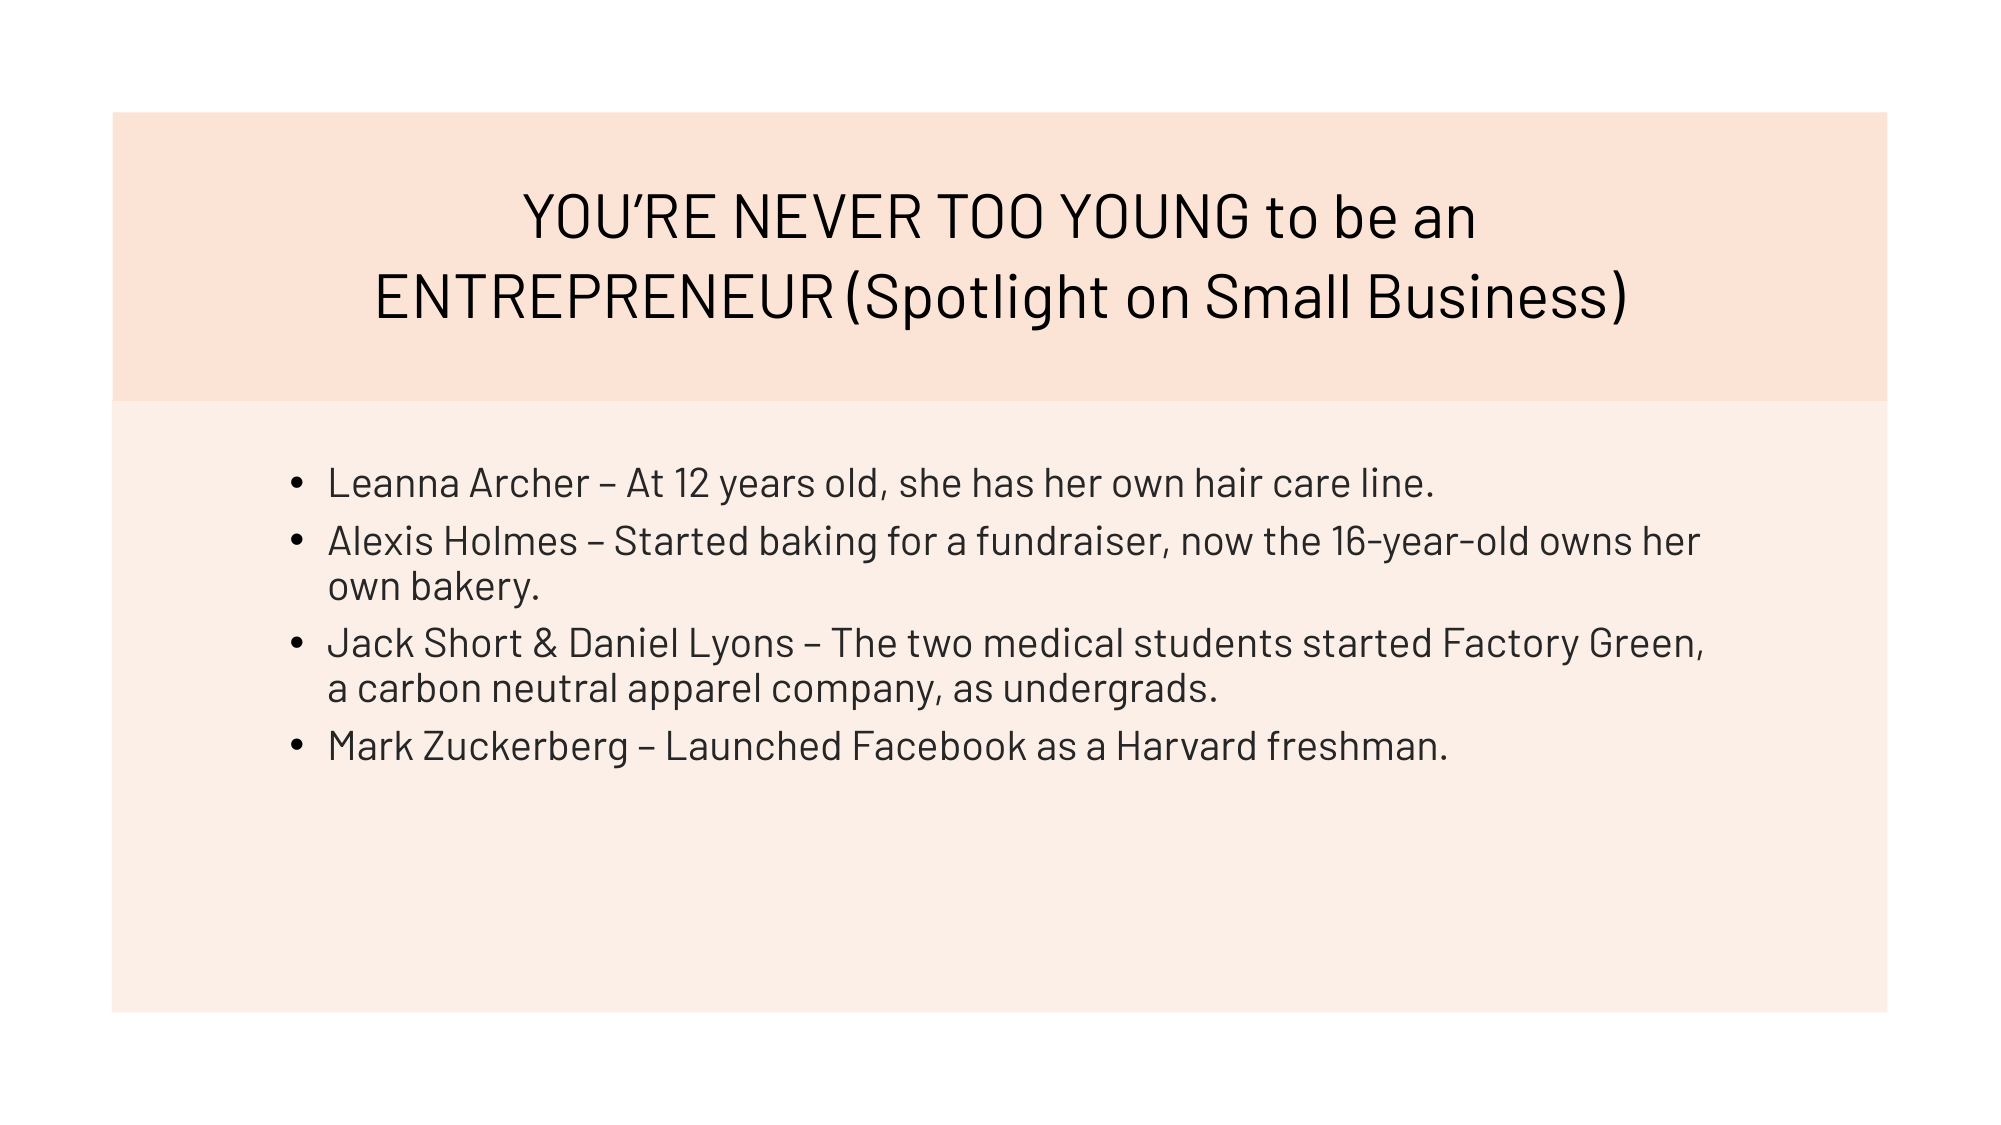

YOU’RE NEVER TOO YOUNG to be an
ENTREPRENEUR (Spotlight on Small Business)

Leanna Archer – At 12 years old, she has her own hair care line.
Alexis Holmes – Started baking for a fundraiser, now the 16-year-old owns her own bakery.
Jack Short & Daniel Lyons – The two medical students started Factory Green, a carbon neutral apparel company, as undergrads.
Mark Zuckerberg – Launched Facebook as a Harvard freshman.